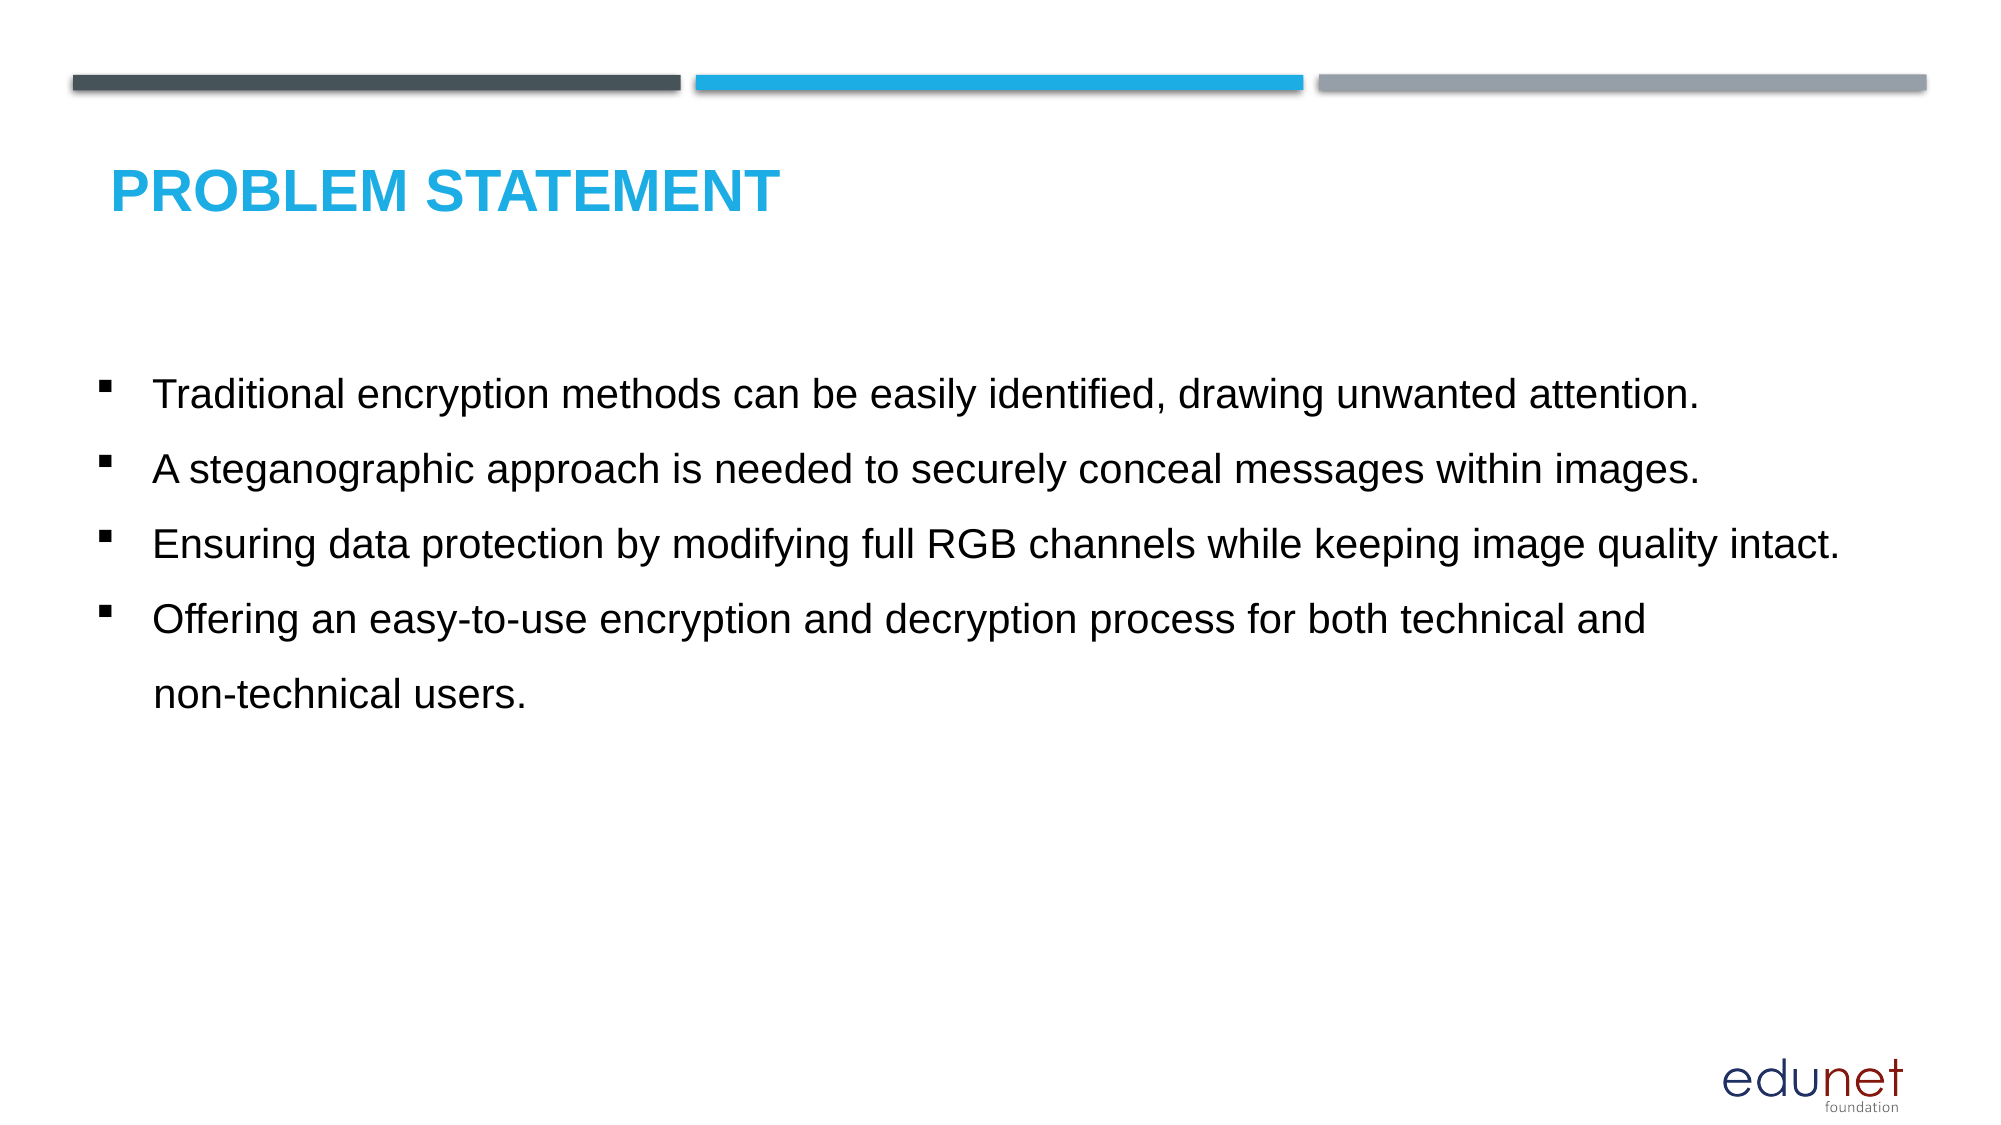

# Problem Statement

Traditional encryption methods can be easily identified, drawing unwanted attention.
A steganographic approach is needed to securely conceal messages within images.
Ensuring data protection by modifying full RGB channels while keeping image quality intact.
Offering an easy-to-use encryption and decryption process for both technical and
     non-technical users.